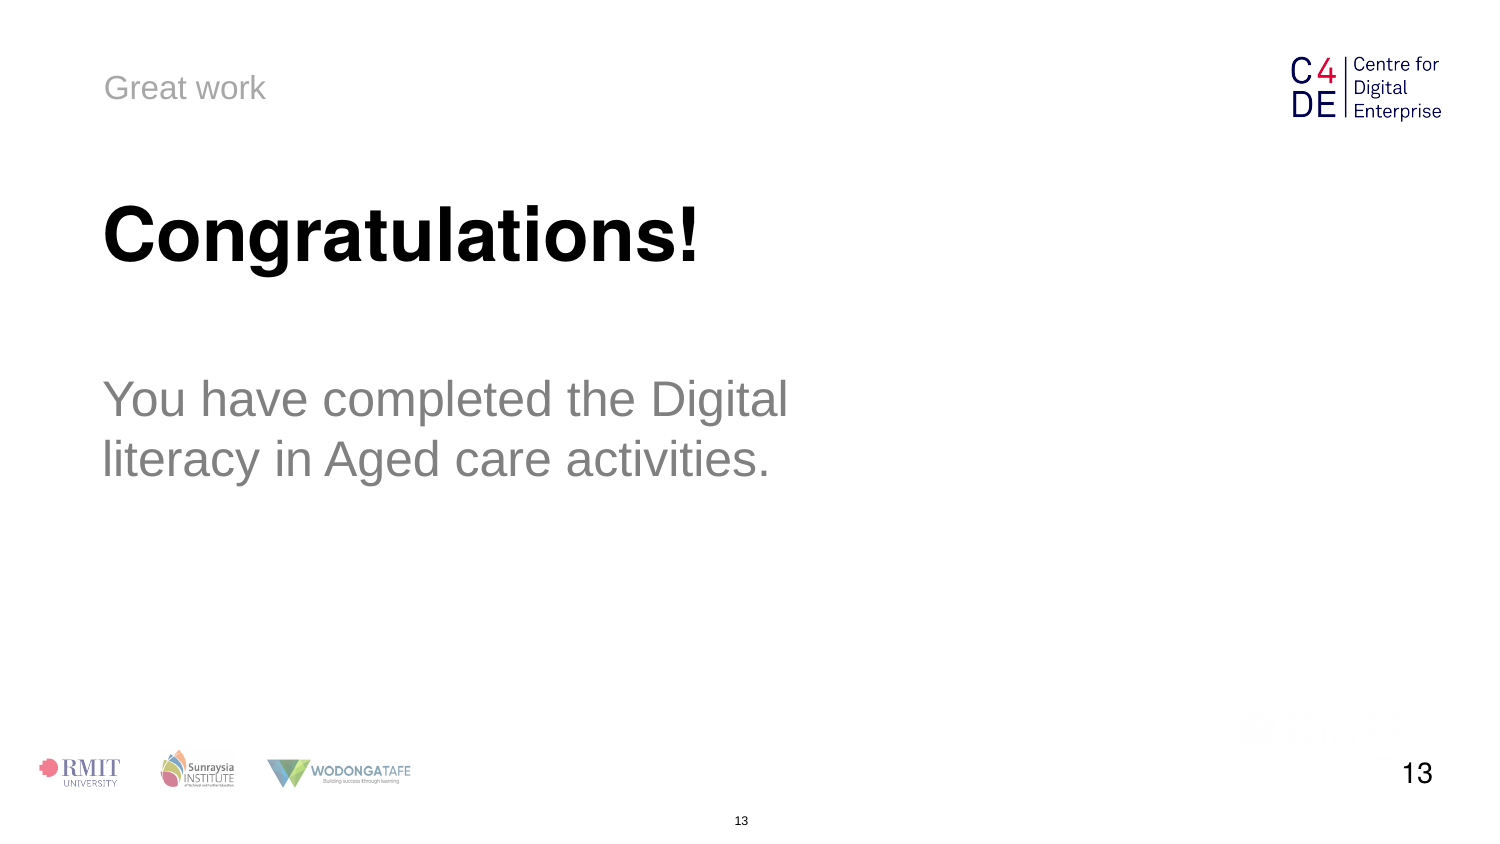

Great work
Congratulations!

You have completed the Digital literacy in Aged care activities.
13